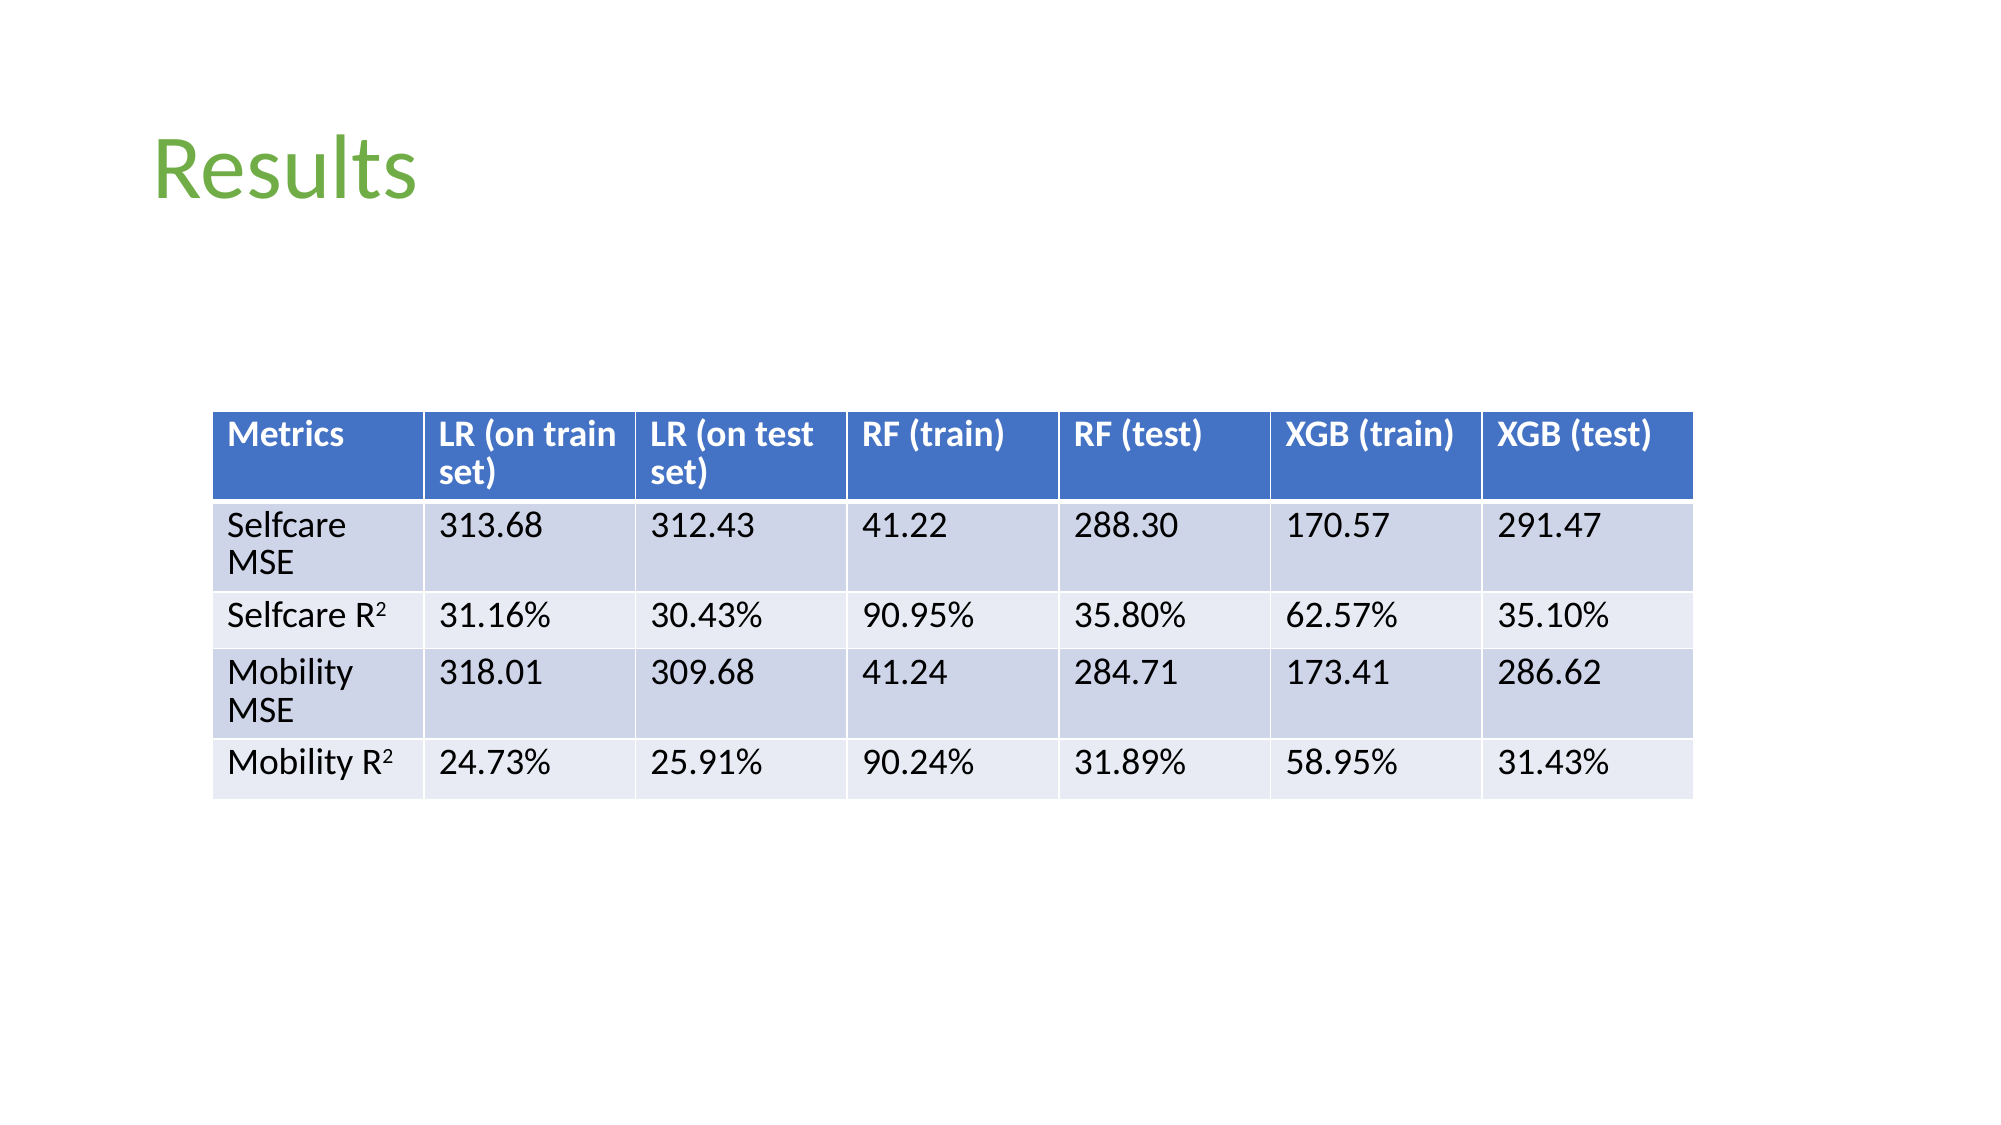

# Results
| Metrics | LR (on train set) | LR (on test set) | RF (train) | RF (test) | XGB (train) | XGB (test) |
| --- | --- | --- | --- | --- | --- | --- |
| Selfcare MSE | 313.68 | 312.43 | 41.22 | 288.30 | 170.57 | 291.47 |
| Selfcare R2 | 31.16% | 30.43% | 90.95% | 35.80% | 62.57% | 35.10% |
| Mobility MSE | 318.01 | 309.68 | 41.24 | 284.71 | 173.41 | 286.62 |
| Mobility R2 | 24.73% | 25.91% | 90.24% | 31.89% | 58.95% | 31.43% |